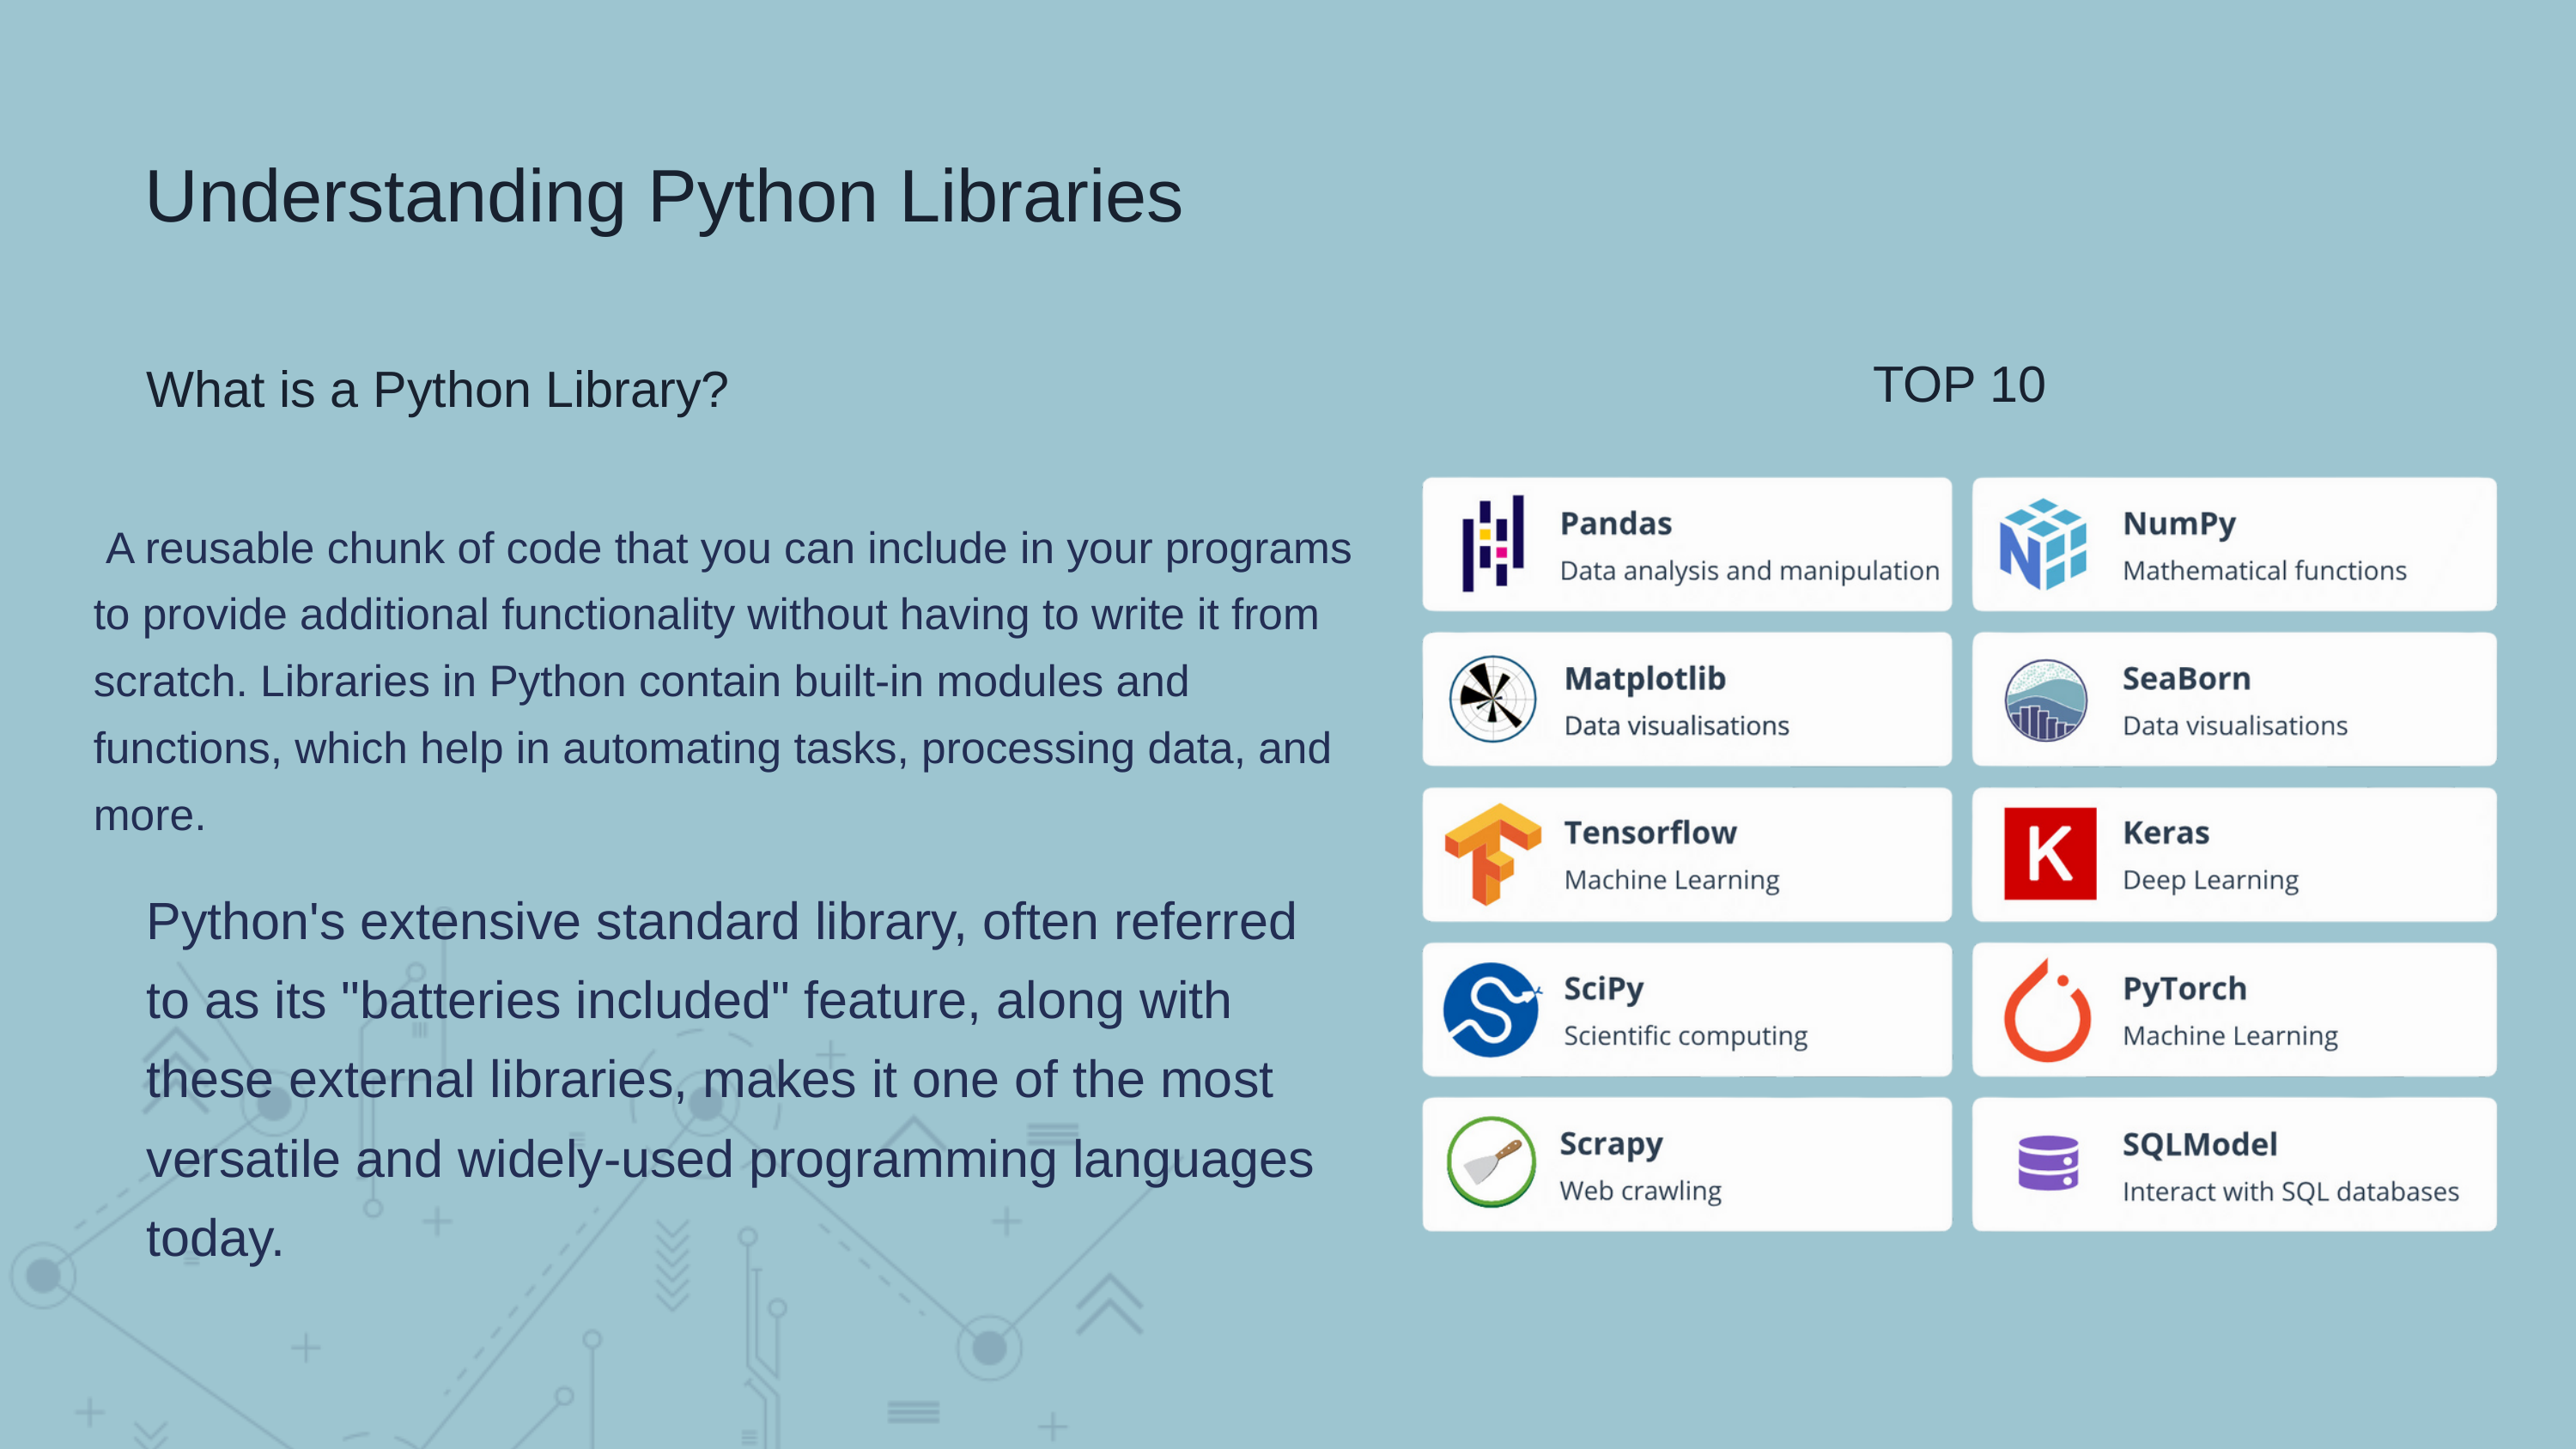

Understanding Python Libraries

TOP 10
What is a Python Library?

 A reusable chunk of code that you can include in your programs to provide additional functionality without having to write it from scratch. Libraries in Python contain built-in modules and functions, which help in automating tasks, processing data, and more.
Python's extensive standard library, often referred to as its "batteries included" feature, along with these external libraries, makes it one of the most versatile and widely-used programming languages today.